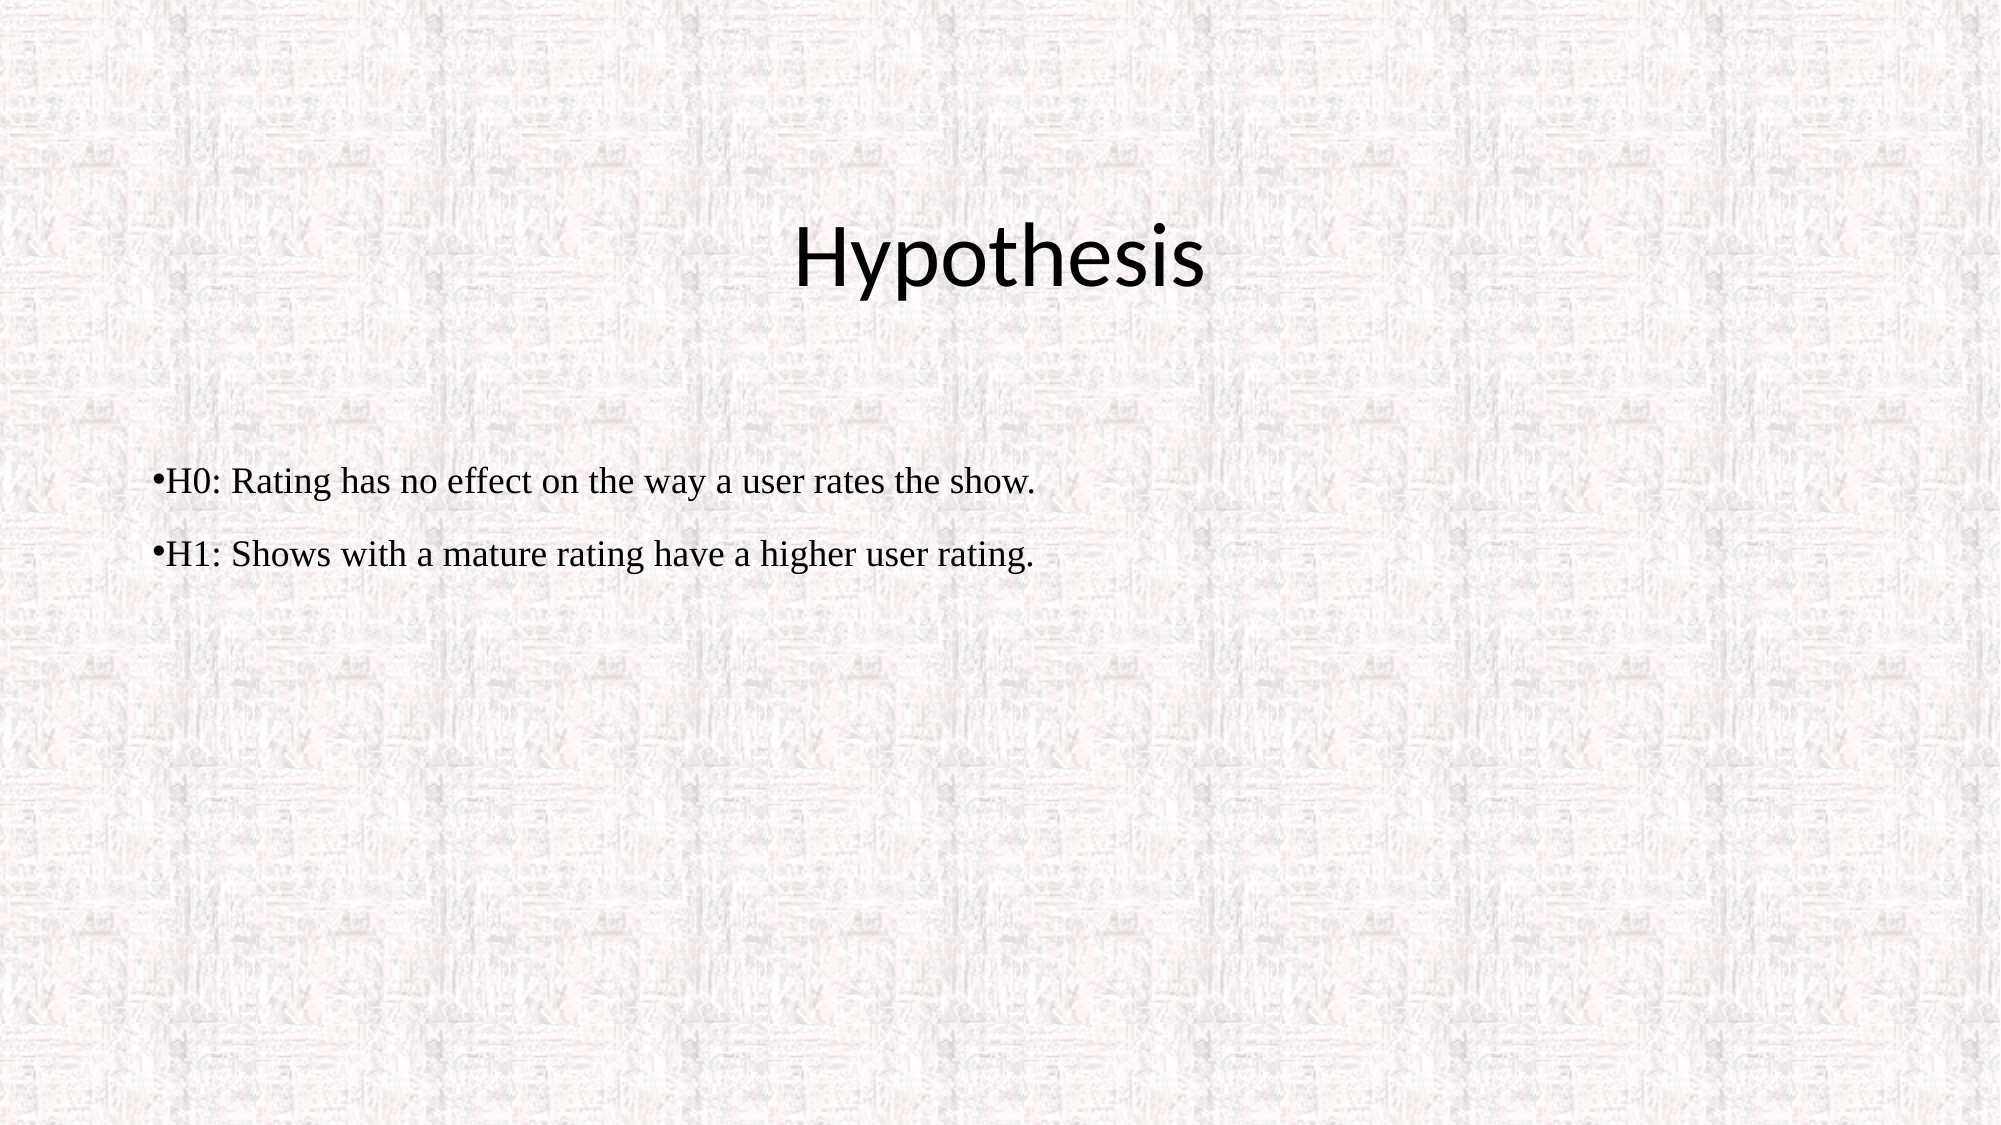

# Hypothesis
H0: Rating has no effect on the way a user rates the show.
H1: Shows with a mature rating have a higher user rating.